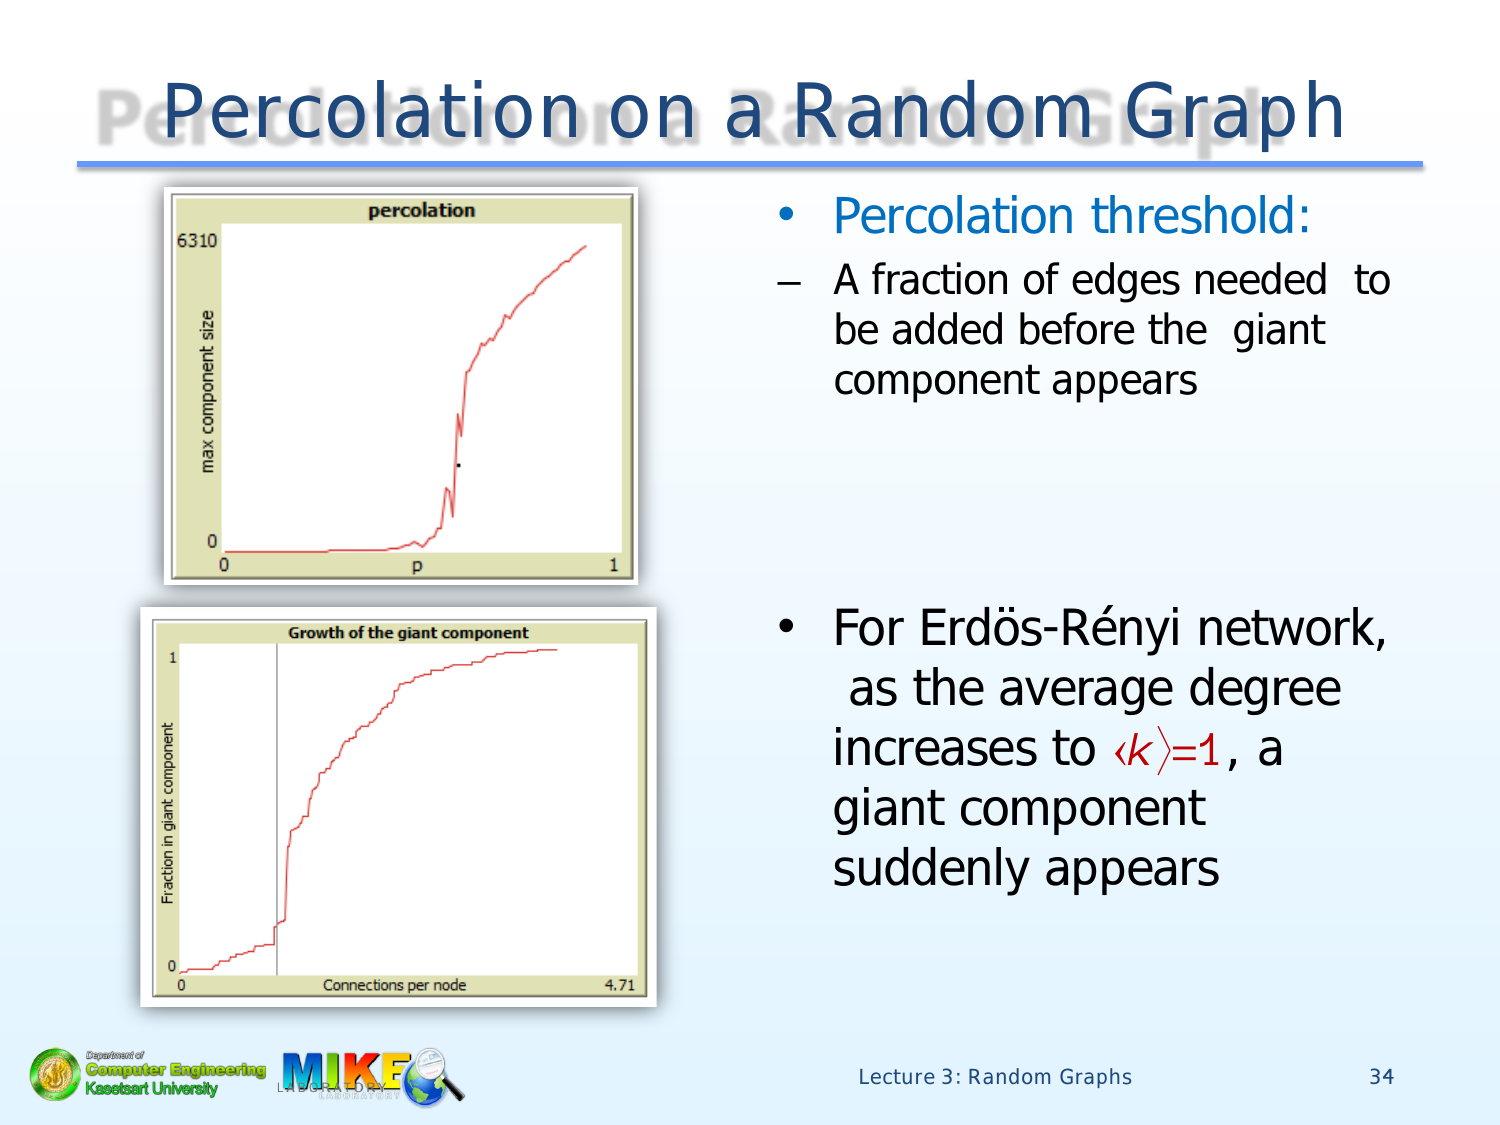

# Percolation on a Random Graph

Percolation threshold:
–	A fraction of edges needed  to be added before the  giant component appears

For Erdös-Rényi network,  as the average degree  increases to 〈k〉=1, a  giant component  suddenly appears

Lecture 3: Random Graphs
34